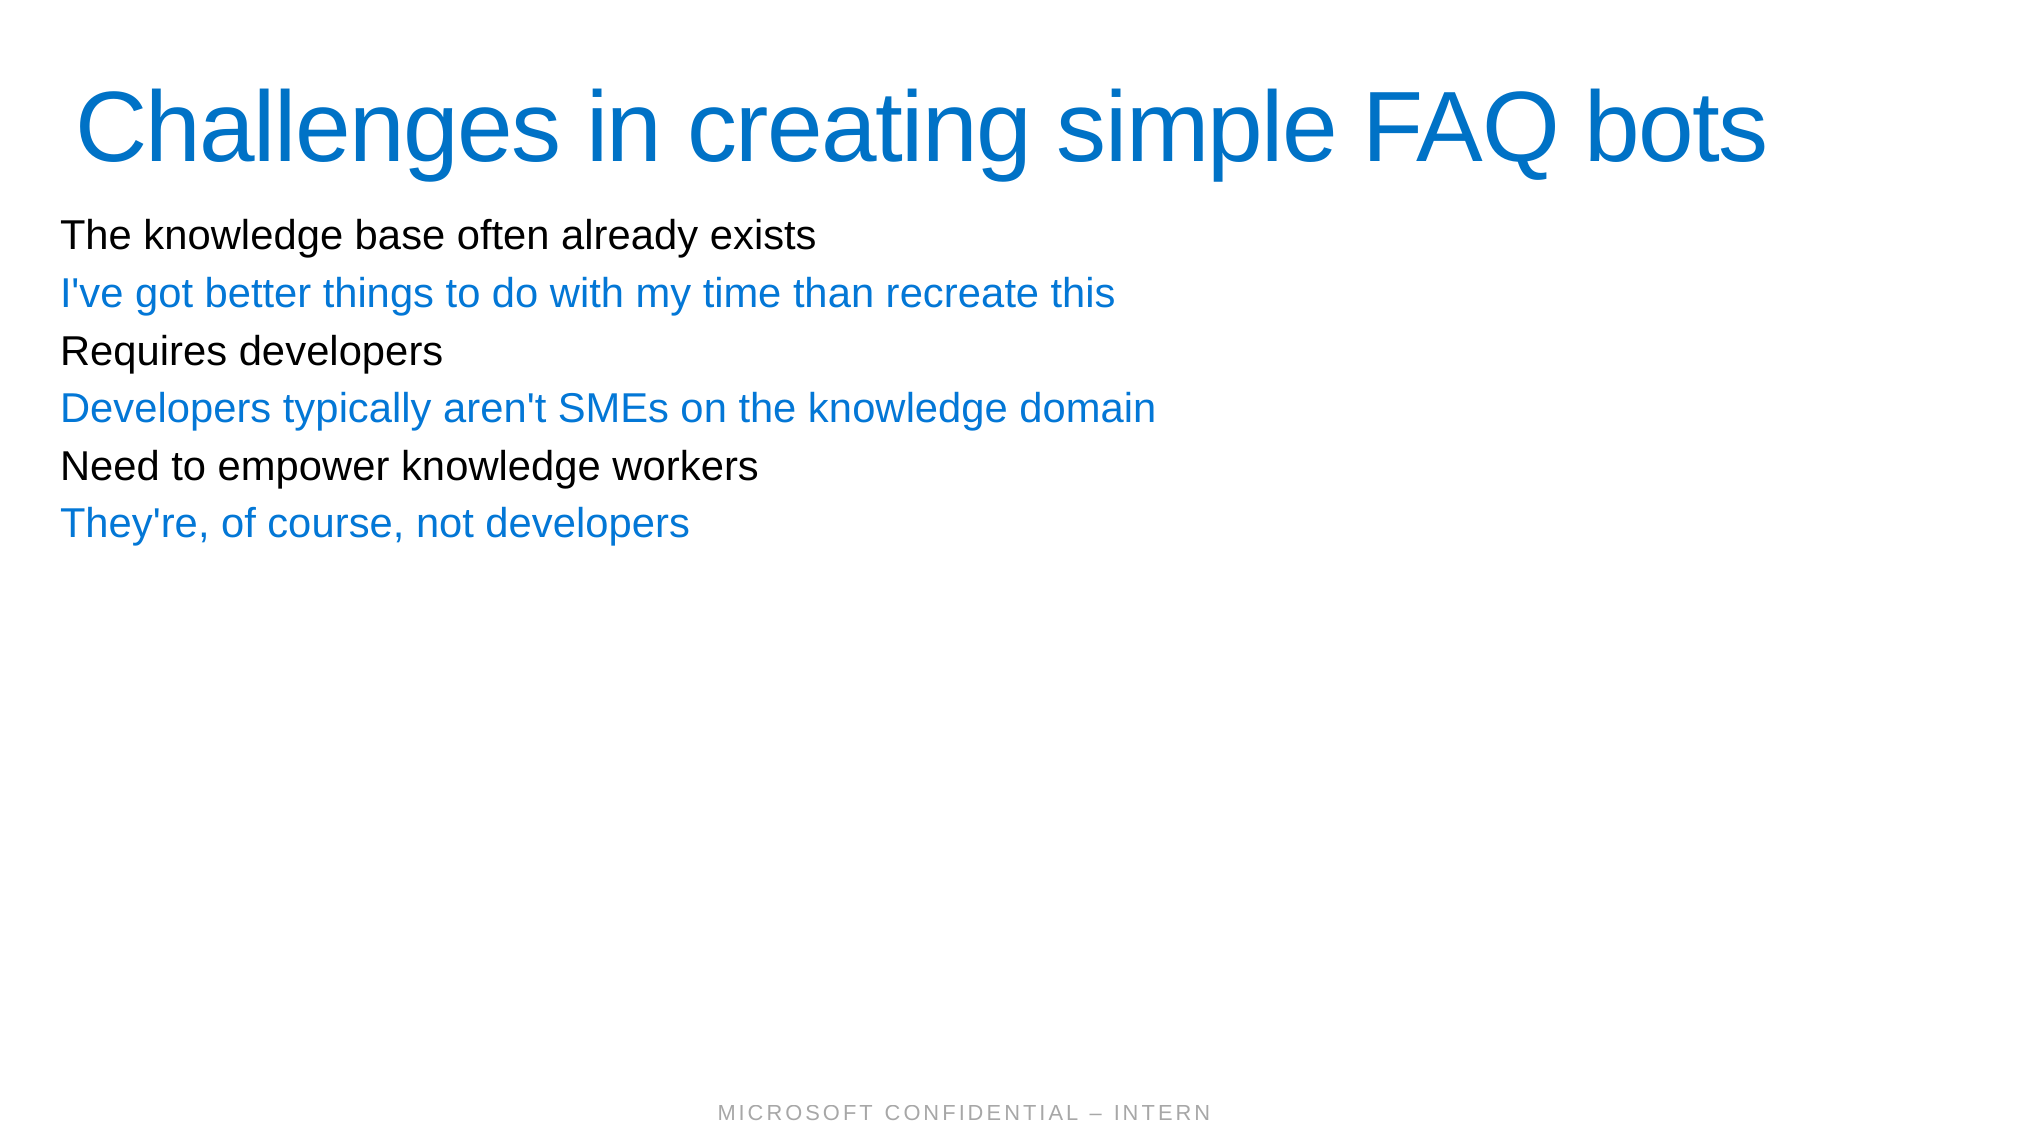

# Challenges in creating simple FAQ bots
The knowledge base often already exists
I've got better things to do with my time than recreate this
Requires developers
Developers typically aren't SMEs on the knowledge domain
Need to empower knowledge workers
They're, of course, not developers